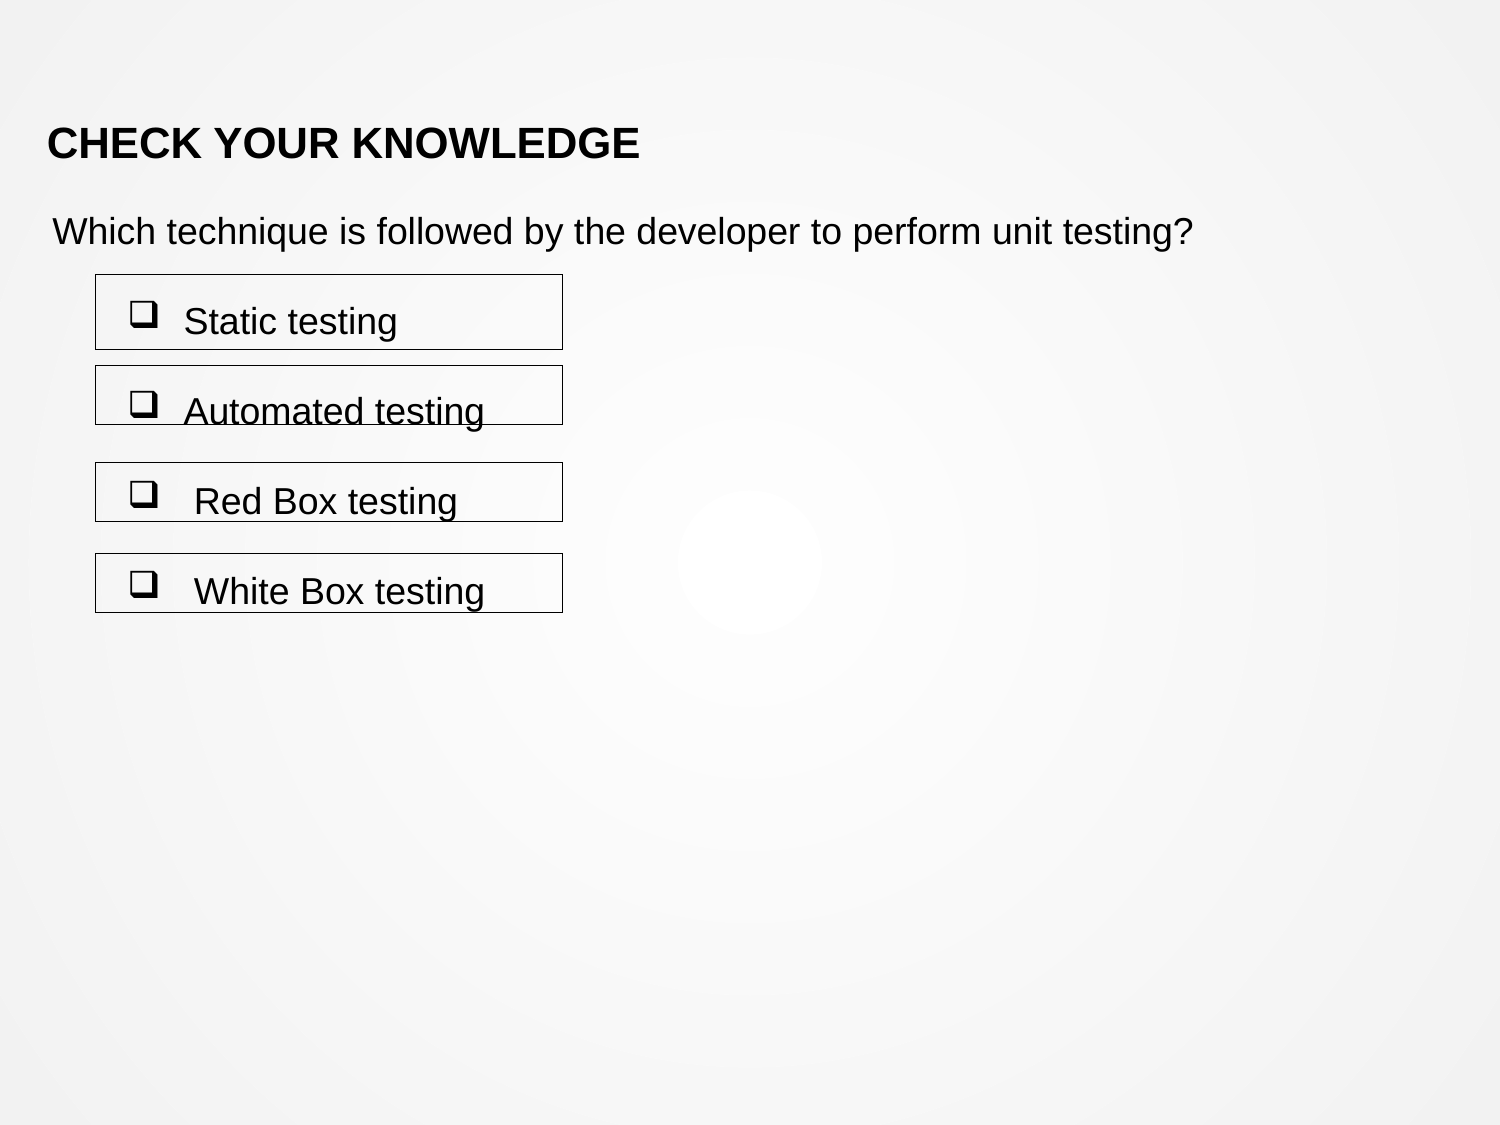

# Check Your Knowledge
Which technique is followed by the developer to perform unit testing?
Static testing
Automated testing
 Red Box testing
 White Box testing